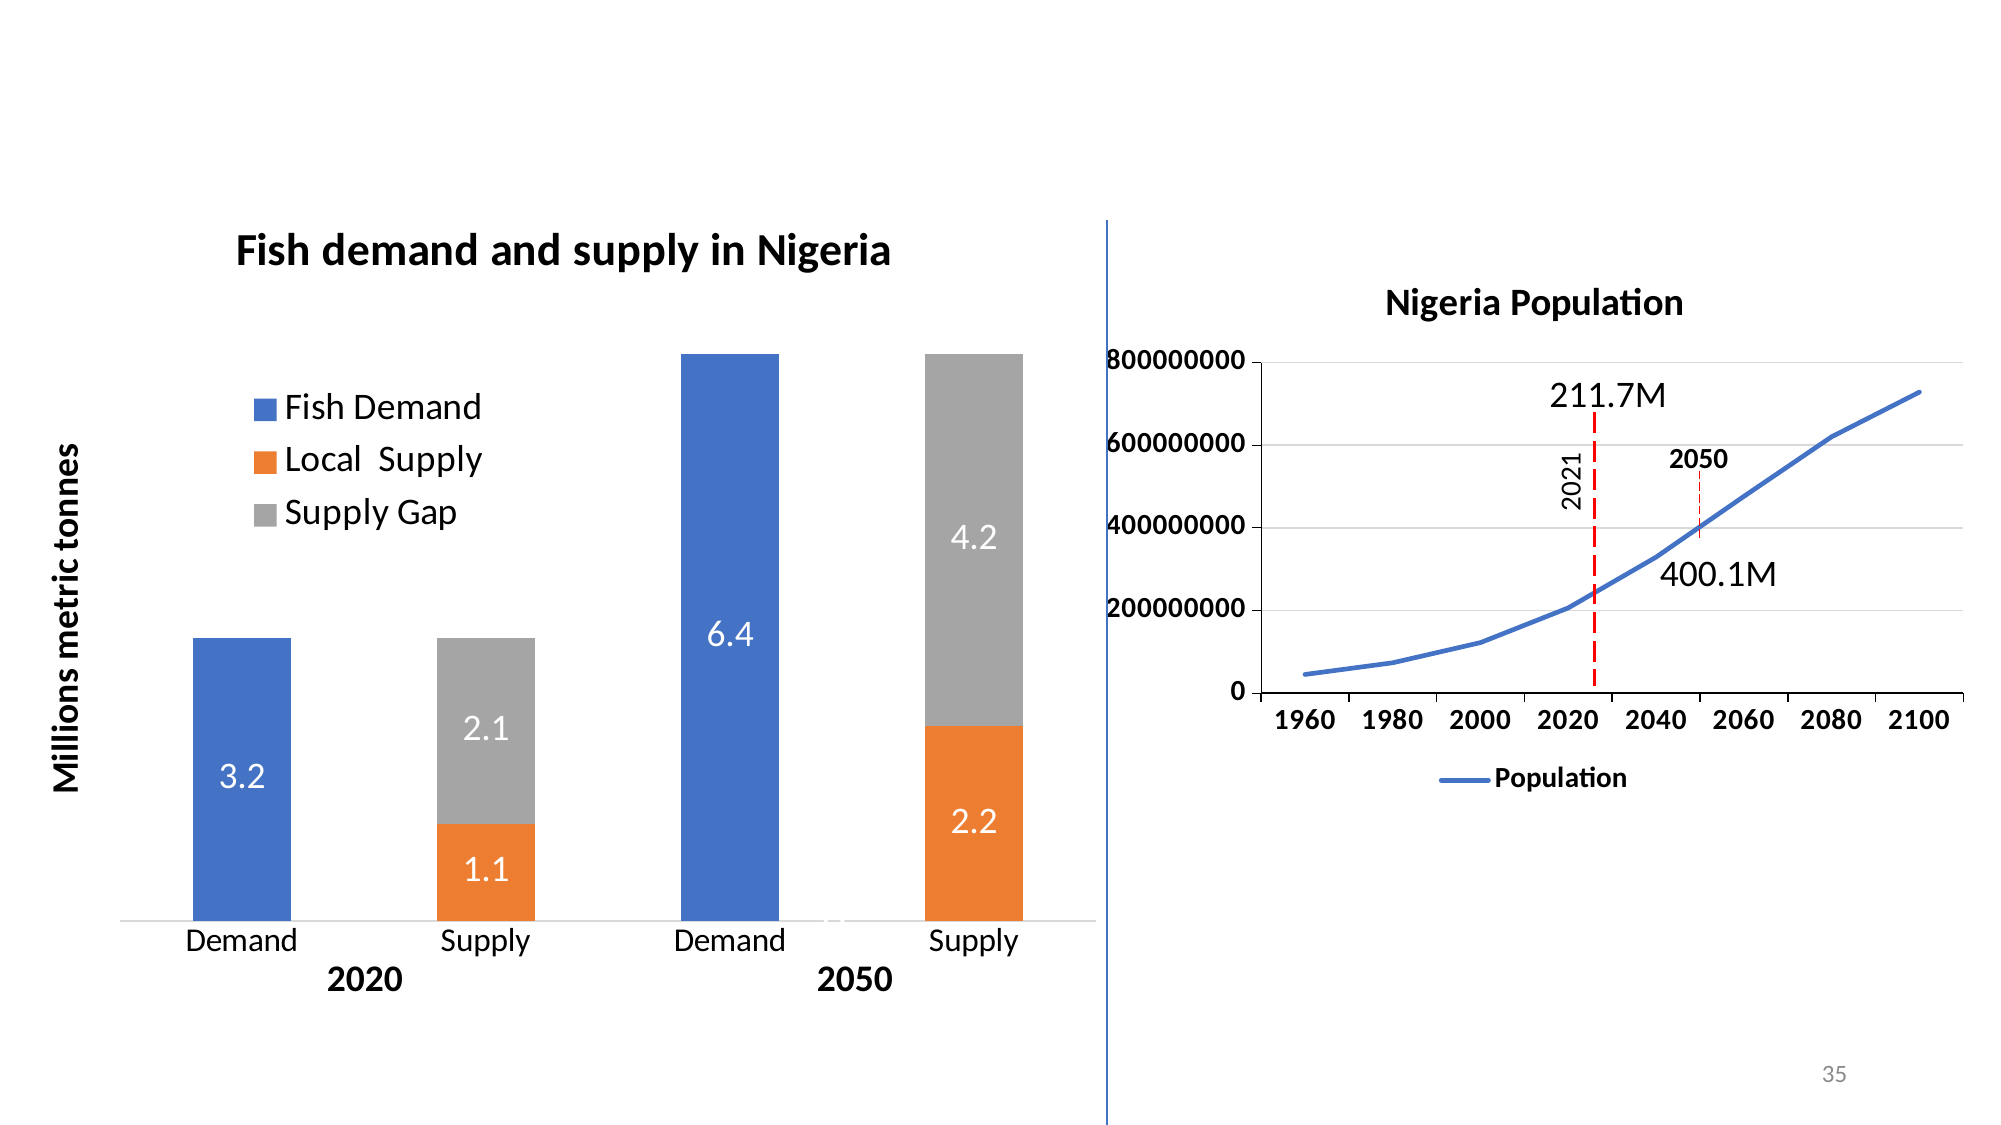

### Chart: Fish demand and supply in Nigeria

| Category | Fish Demand | Local  Supply | Supply Gap |
|---|---|---|---|
| Demand | 3.2 | None | None |
| Supply | None | 1.1 | 2.1 |
| Demand | 6.4 | None | None |
| Supply | None | 2.2 | 4.2 |

### Chart: Nigeria Population

| Category | Population |
|---|---|
| 1960 | 45100000.0 |
| 1980 | 73400000.0 |
| 2000 | 122300000.0 |
| 2020 | 206100000.0 |
| 2040 | 329100000.0 |
| 2060 | 476100000.0 |
| 2080 | 620500000.0 |
| 2100 | 728500000.0 |
211.7M
2050
2021
400.1M
2020
2050
35